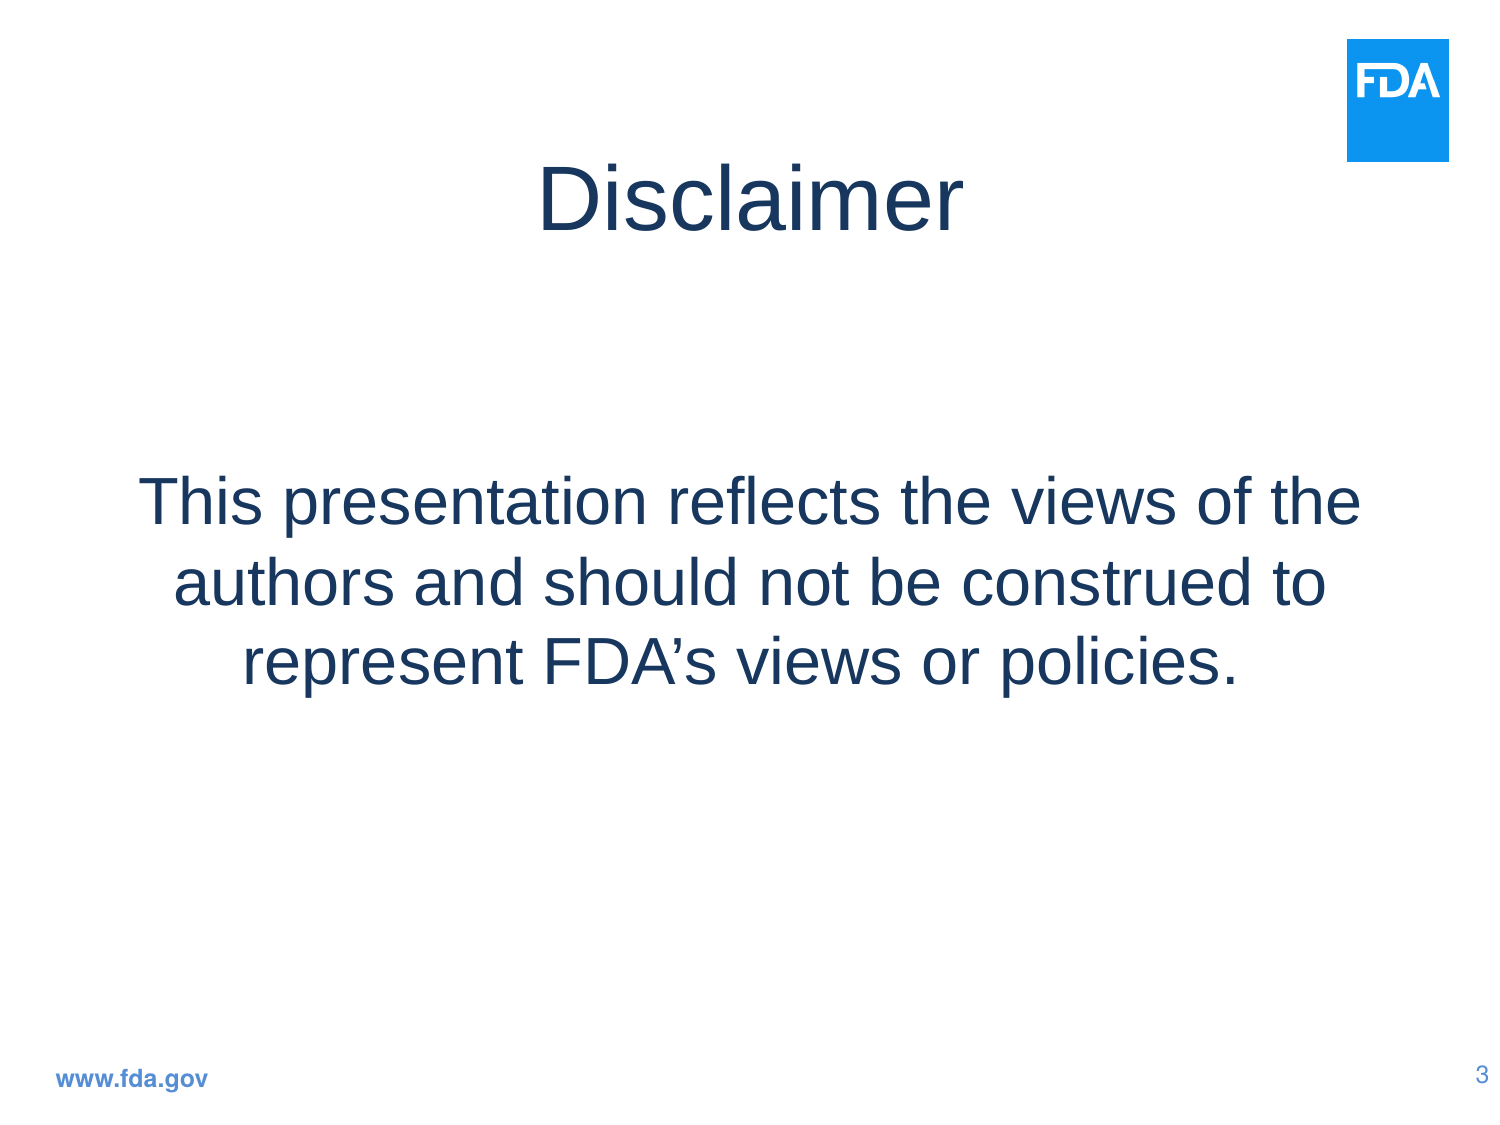

# Disclaimer
This presentation reflects the views of the authors and should not be construed to represent FDA’s views or policies.
www.fda.gov